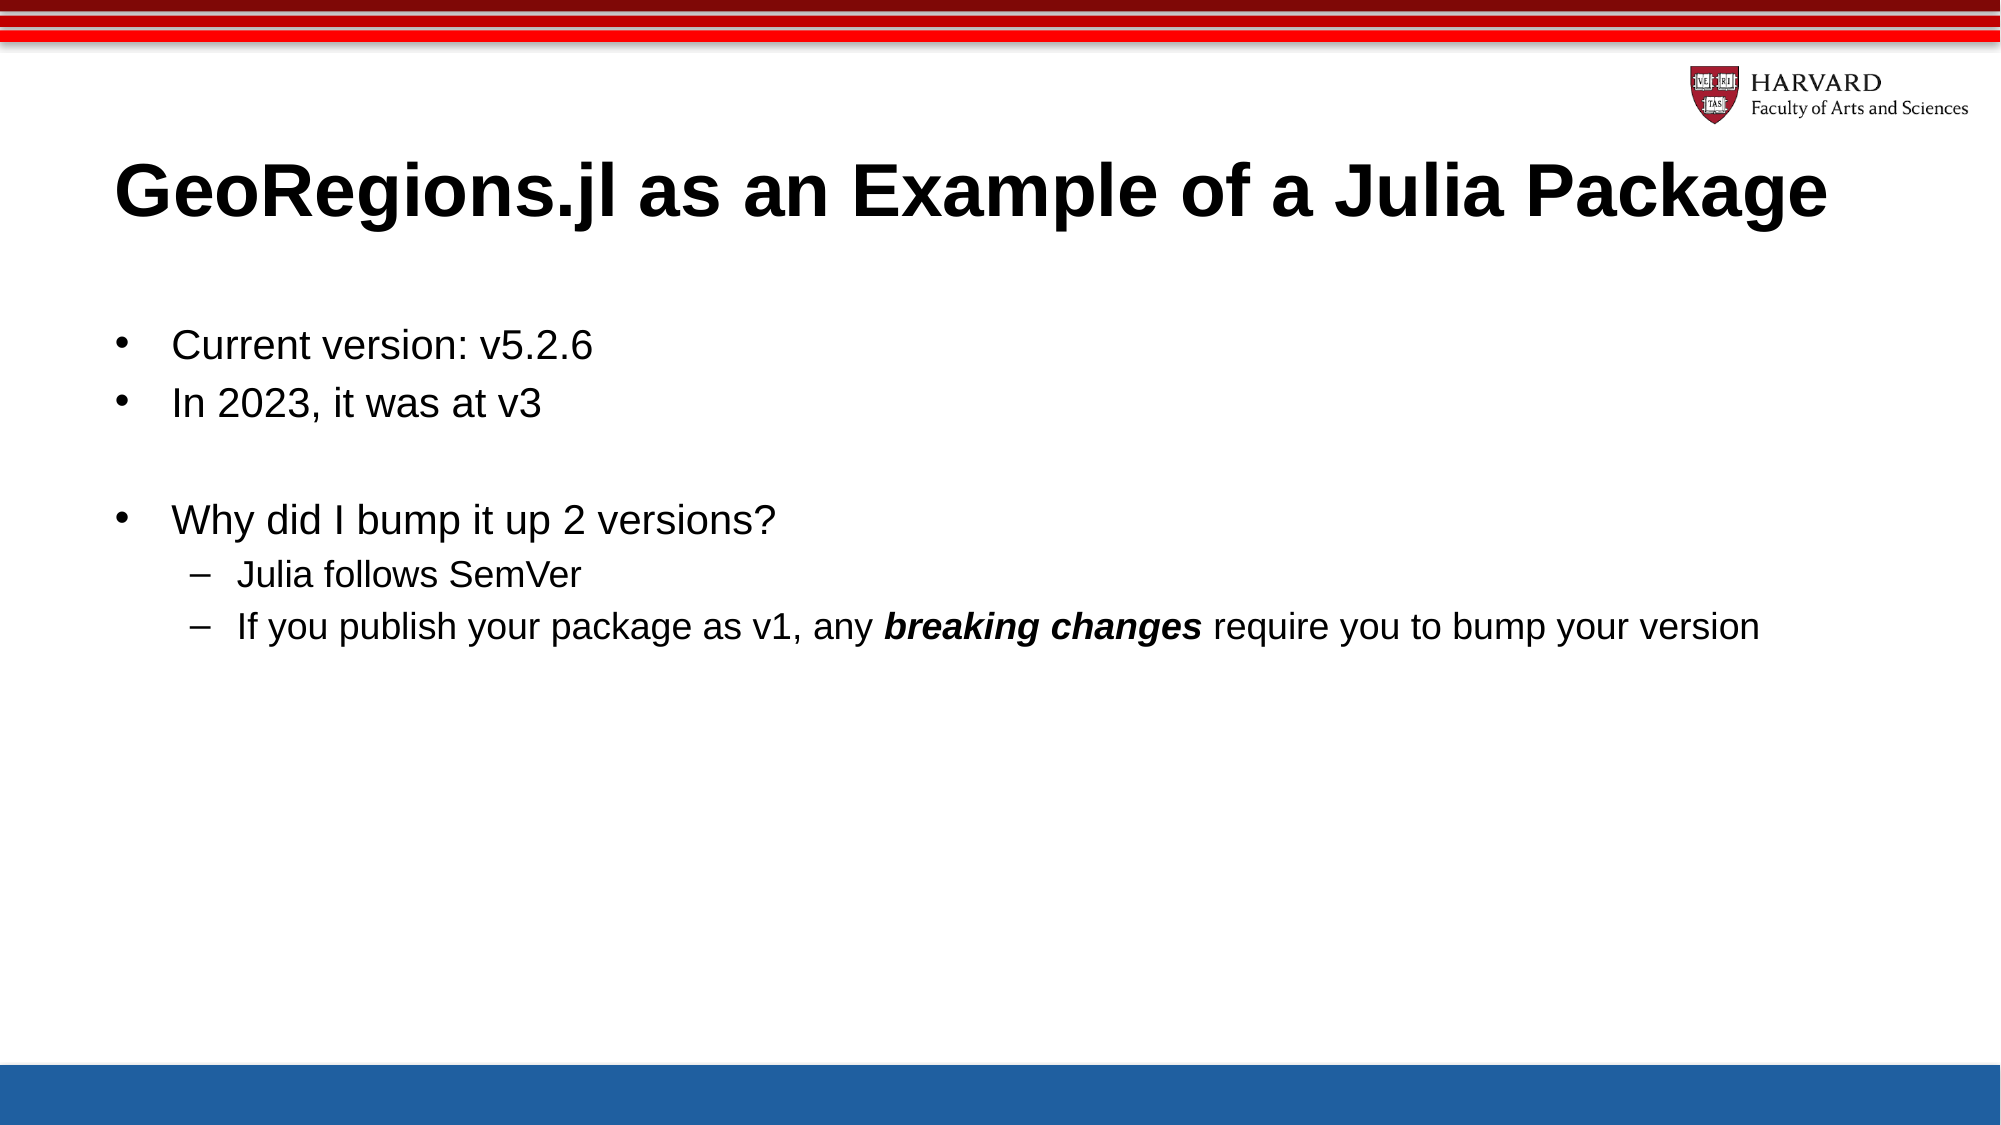

# GeoRegions.jl as an Example of a Julia Package
Current version: v5.2.6
In 2023, it was at v3

Why did I bump it up 2 versions?
Julia follows SemVer
If you publish your package as v1, any breaking changes require you to bump your version